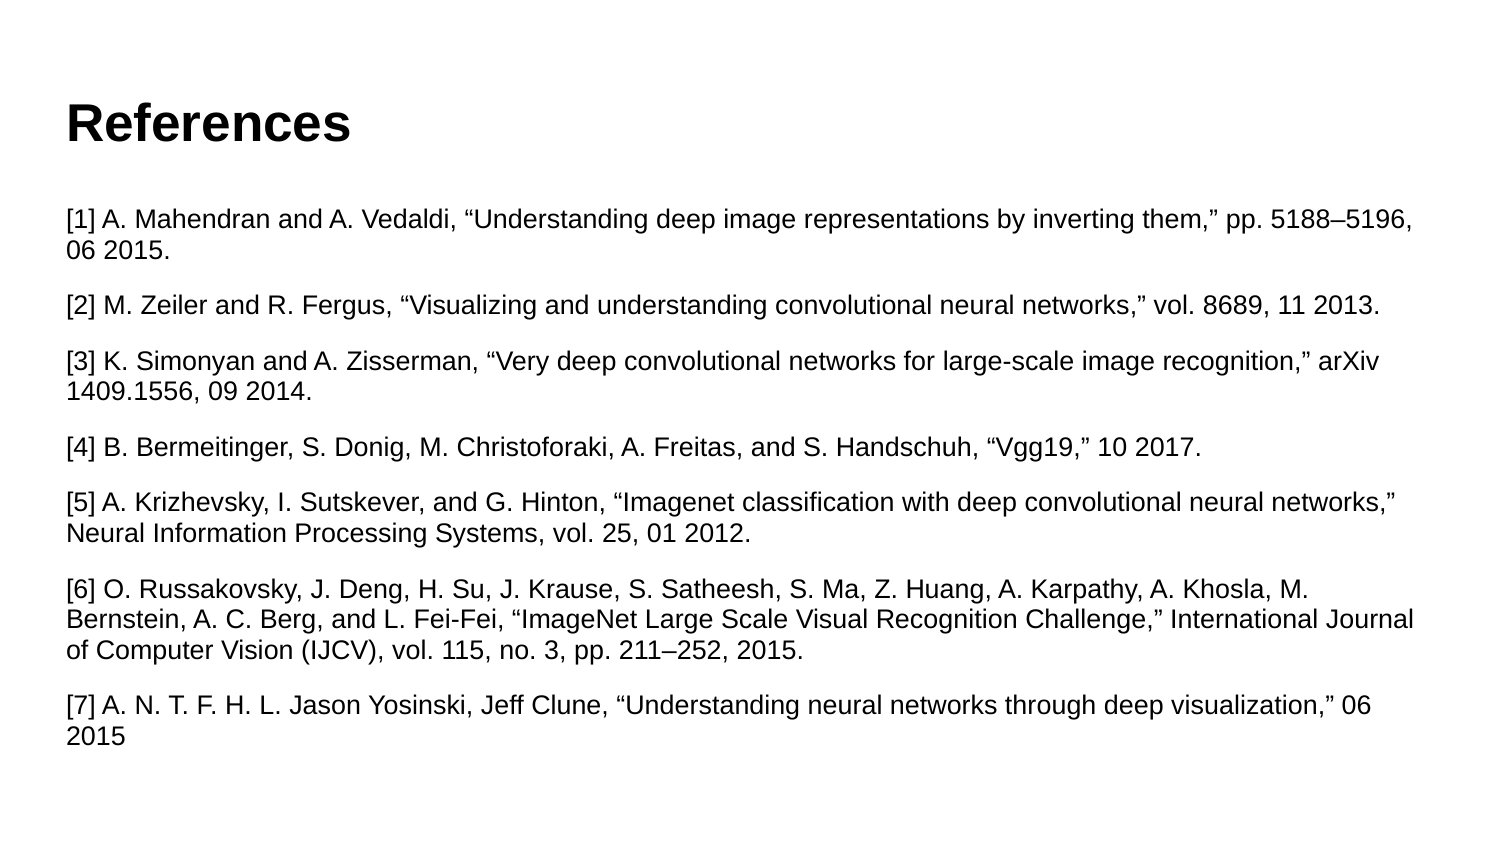

# References
[1] A. Mahendran and A. Vedaldi, “Understanding deep image representations by inverting them,” pp. 5188–5196, 06 2015.
[2] M. Zeiler and R. Fergus, “Visualizing and understanding convolutional neural networks,” vol. 8689, 11 2013.
[3] K. Simonyan and A. Zisserman, “Very deep convolutional networks for large-scale image recognition,” arXiv 1409.1556, 09 2014.
[4] B. Bermeitinger, S. Donig, M. Christoforaki, A. Freitas, and S. Handschuh, “Vgg19,” 10 2017.
[5] A. Krizhevsky, I. Sutskever, and G. Hinton, “Imagenet classification with deep convolutional neural networks,” Neural Information Processing Systems, vol. 25, 01 2012.
[6] O. Russakovsky, J. Deng, H. Su, J. Krause, S. Satheesh, S. Ma, Z. Huang, A. Karpathy, A. Khosla, M. Bernstein, A. C. Berg, and L. Fei-Fei, “ImageNet Large Scale Visual Recognition Challenge,” International Journal of Computer Vision (IJCV), vol. 115, no. 3, pp. 211–252, 2015.
[7] A. N. T. F. H. L. Jason Yosinski, Jeff Clune, “Understanding neural networks through deep visualization,” 06 2015